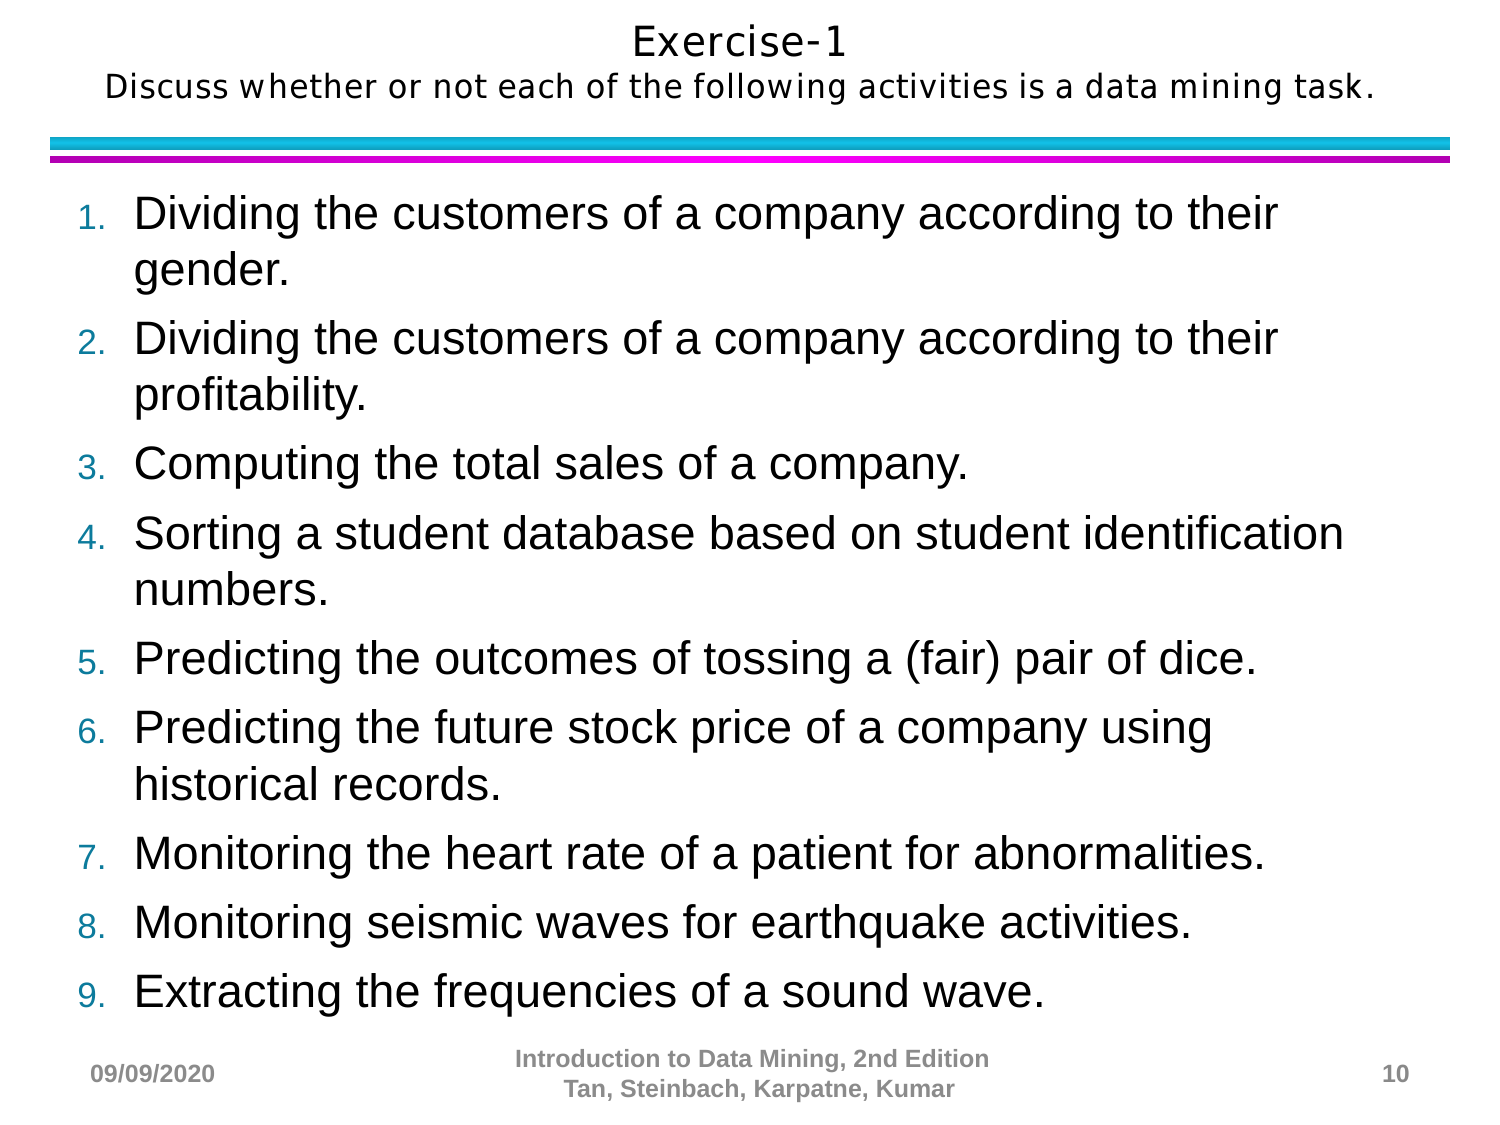

# Exercise-1 Discuss whether or not each of the following activities is a data mining task.
Dividing the customers of a company according to their gender.
Dividing the customers of a company according to their profitability.
Computing the total sales of a company.
Sorting a student database based on student identification numbers.
Predicting the outcomes of tossing a (fair) pair of dice.
Predicting the future stock price of a company using historical records.
Monitoring the heart rate of a patient for abnormalities.
Monitoring seismic waves for earthquake activities.
Extracting the frequencies of a sound wave.
09/09/2020
Introduction to Data Mining, 2nd Edition   Tan, Steinbach, Karpatne, Kumar
10